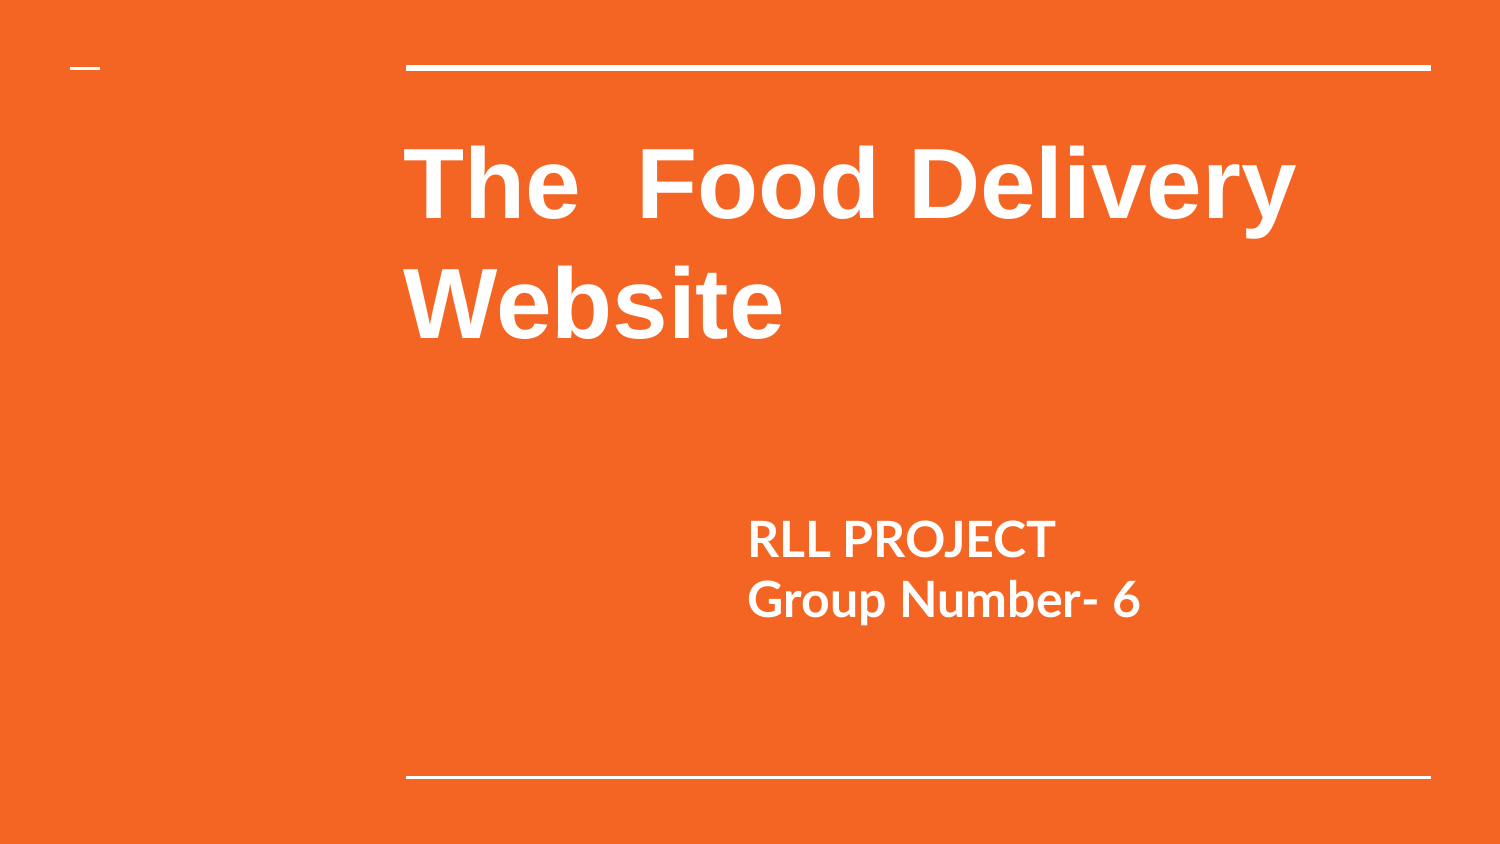

# The  Food Delivery Website
                                        RLL PROJECT
                                        Group Number- 6